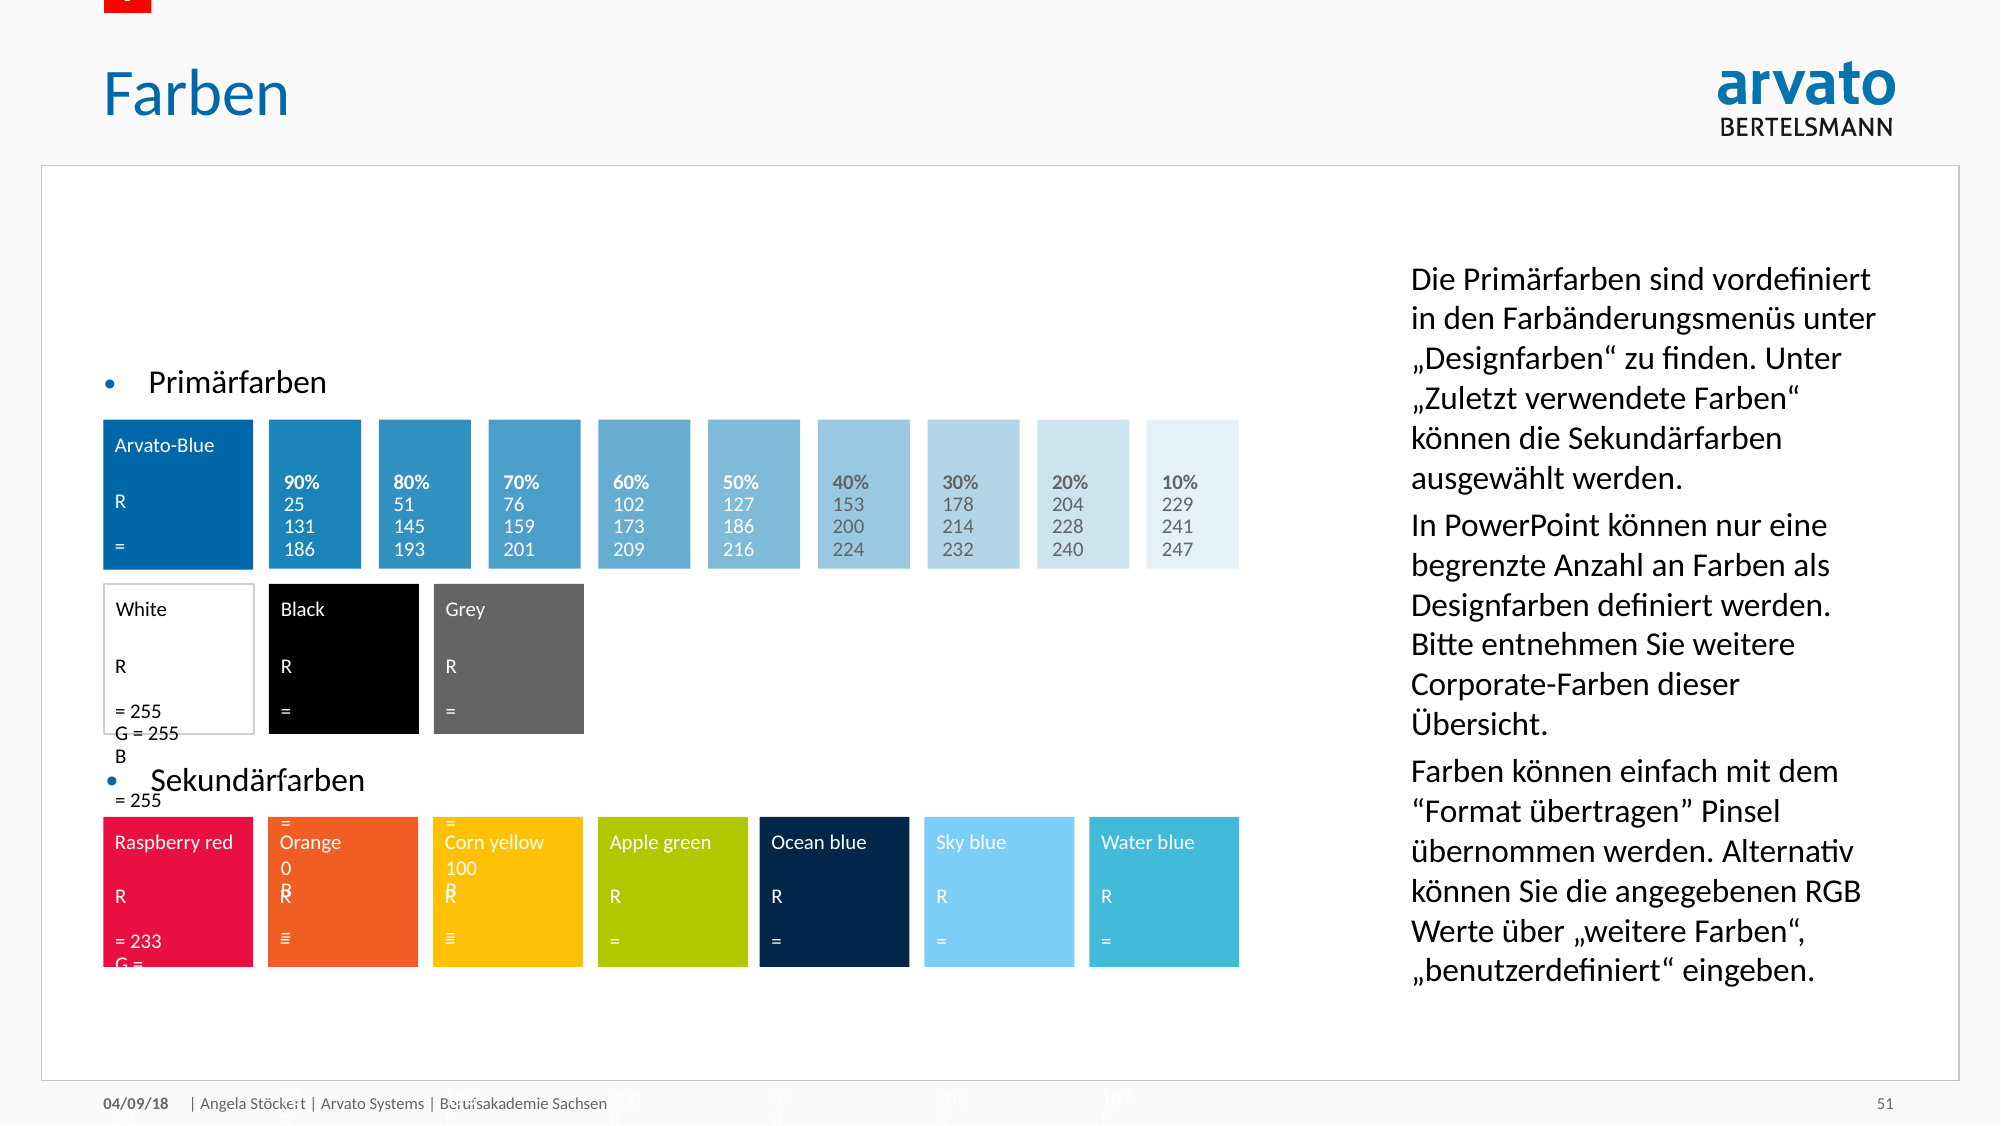

i
Löschen Sie diese Folie! Nur für interne Zwecke.
# Farben
Die Primärfarben sind vordefiniert in den Farbänderungsmenüs unter „Designfarben“ zu finden. Unter „Zuletzt verwendete Farben“ können die Sekundärfarben ausgewählt werden.
In PowerPoint können nur eine begrenzte Anzahl an Farben als Designfarben definiert werden. Bitte entnehmen Sie weitere Corporate-Farben dieser Übersicht.
Farben können einfach mit dem “Format übertragen” Pinsel übernommen werden. Alternativ können Sie die angegebenen RGB Werte über „weitere Farben“, „benutzerdefiniert“ eingeben.
Primärfarben
Arvato-Blue
R	=	0
G = 104
B	= 169
90%
25
131
186
80%
51
145
193
70%
76
159
201
60%
102
173
209
50%
127
186
216
40%
153
200
224
30%
178
214
232
20%
204
228
240
10%
229
241
247
White
Black
Grey
R	= 255
G = 255
B	= 255
R	=	0
G	=	0
B	=	0
R	=	100
G	=	100
B	=	100
Sekundärfarben
Raspberry red
Orange
Corn yellow
Apple green
Ocean blue
Sky blue
Water blue
R	= 233
G = 	15
B	= 	64
R	=	240
G	=	93
B	=	37
R	=	255
G	=	193
B	=	5
R	=	176
G	=	200
B	=	0
R	=	0
G	=	39
B	=	73
R	=	123
G	=	206
B	=	246
R	=	66
G	=	187
B	=	217
04/09/18
| Angela Stöckert | Arvato Systems | Berufsakademie Sachsen
51